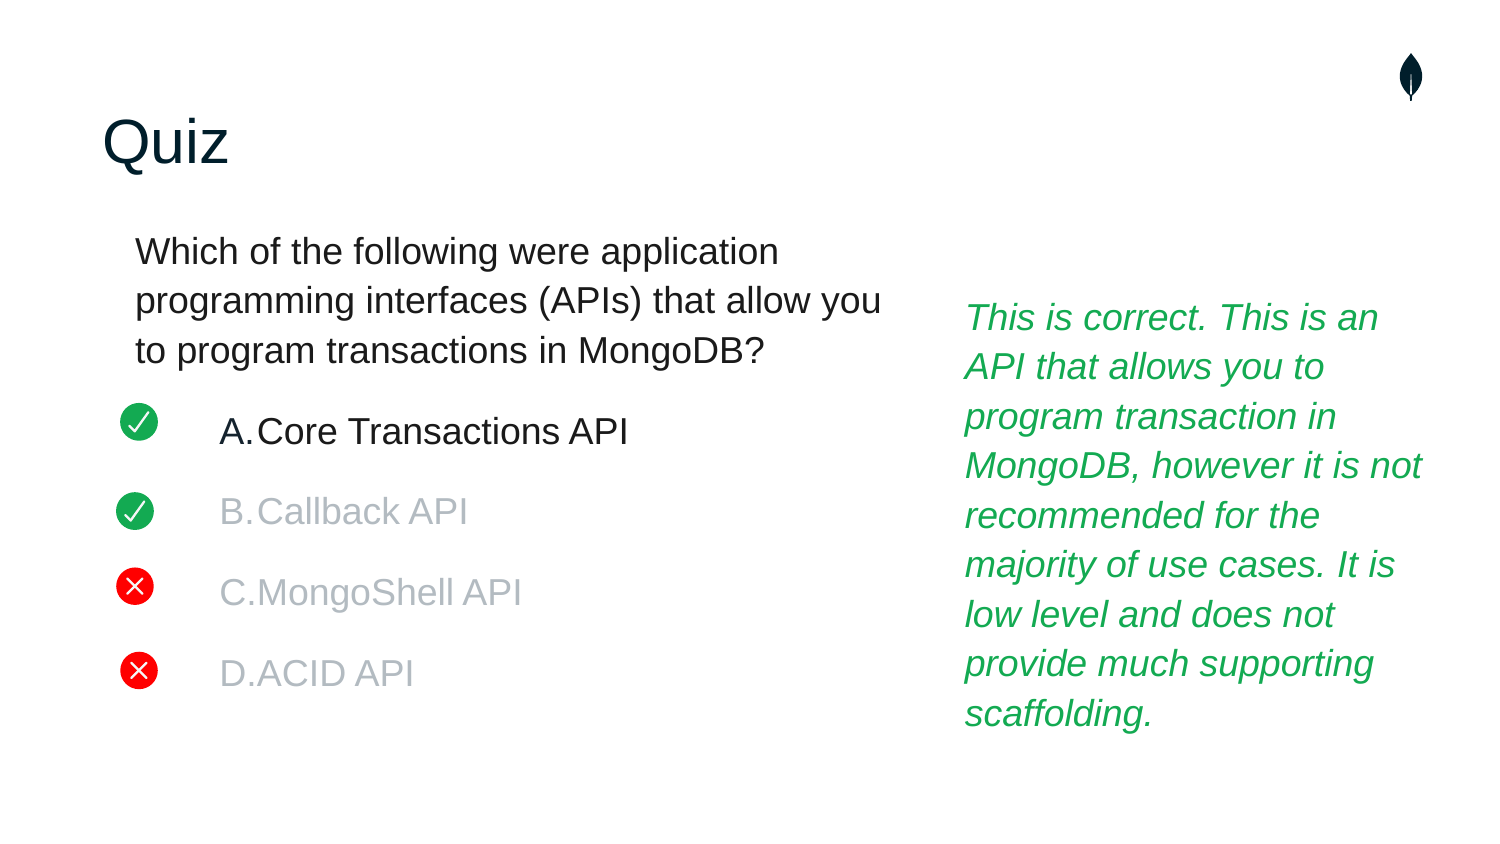

# Quiz
Which of the following were application programming interfaces (APIs) that allow you to program transactions in MongoDB?
Core Transactions API
Callback API
MongoShell API
ACID API
This is correct. This is an API that allows you to program transaction in MongoDB, however it is not recommended for the majority of use cases. It is low level and does not provide much supporting scaffolding.